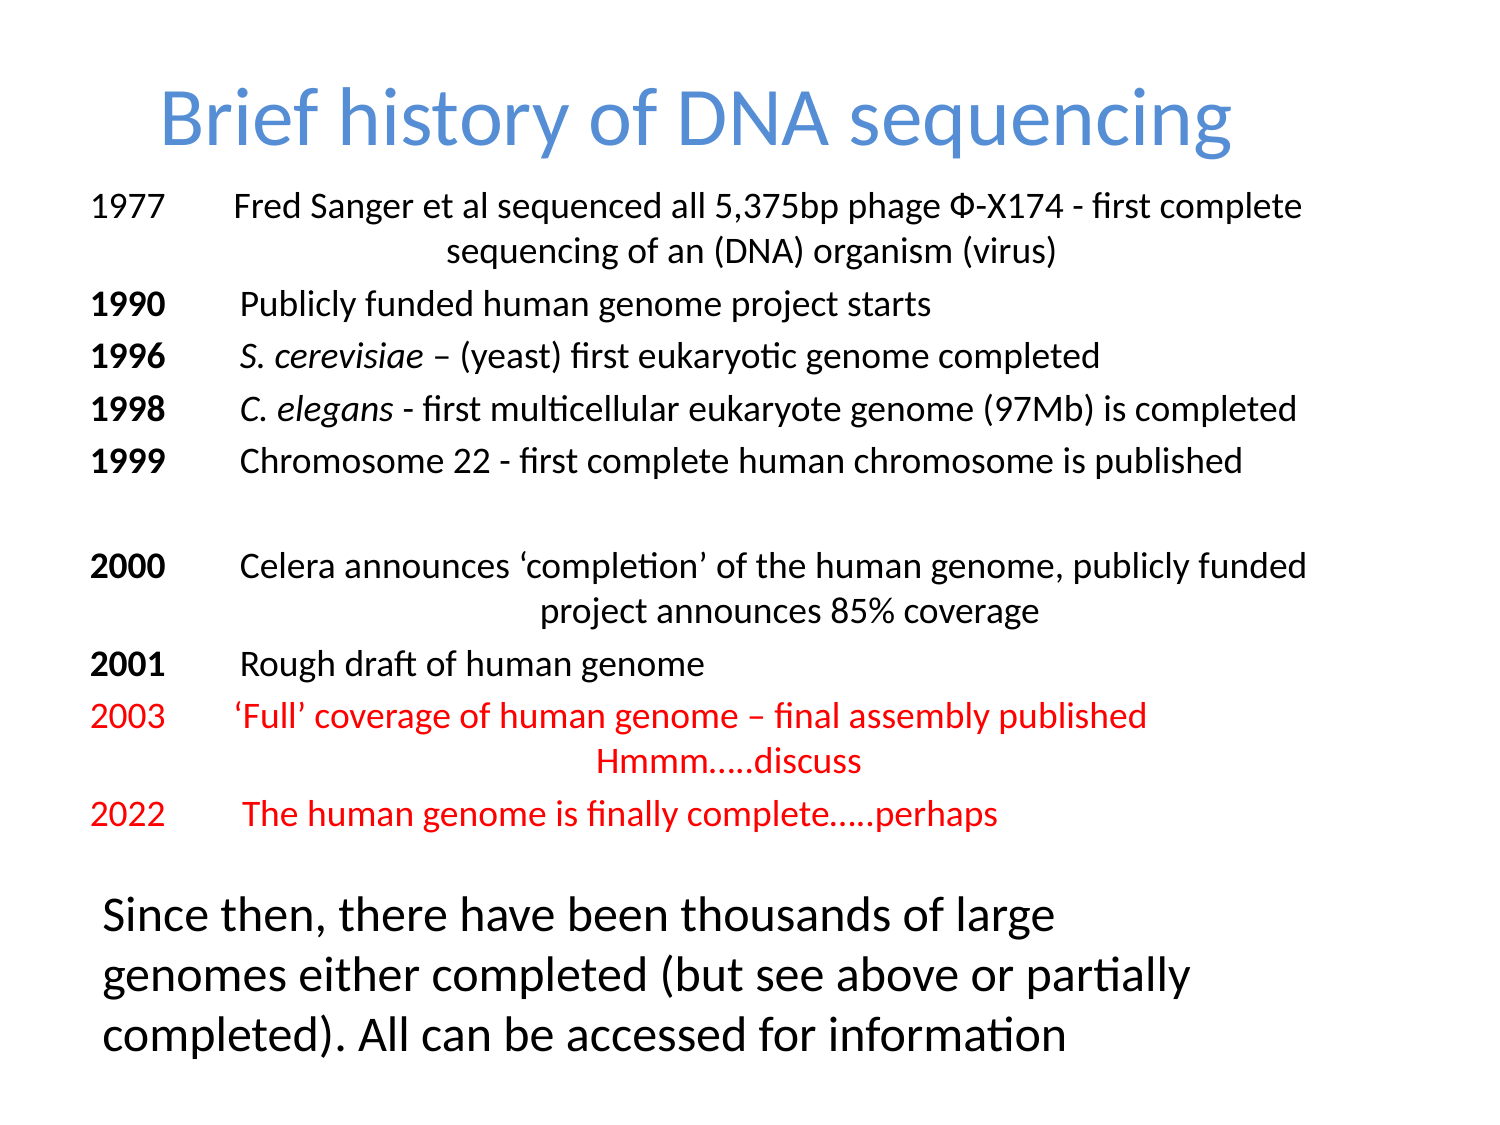

# Brief history of DNA sequencing
        Fred Sanger et al sequenced all 5,375bp phage Ф-X174 - first complete 			sequencing of an (DNA) organism (virus)
1990	Publicly funded human genome project starts
1996 	S. cerevisiae – (yeast) first eukaryotic genome completed
1998	C. elegans - first multicellular eukaryote genome (97Mb) is completed
1999	Chromosome 22 - first complete human chromosome is published

2000	Celera announces ‘completion’ of the human genome, publicly funded 			project announces 85% coverage
2001	Rough draft of human genome
        ‘Full’ coverage of human genome – final assembly published    					Hmmm…..discuss
2022         The human genome is finally complete…..perhaps
Since then, there have been thousands of large genomes either completed (but see above or partially completed). All can be accessed for information